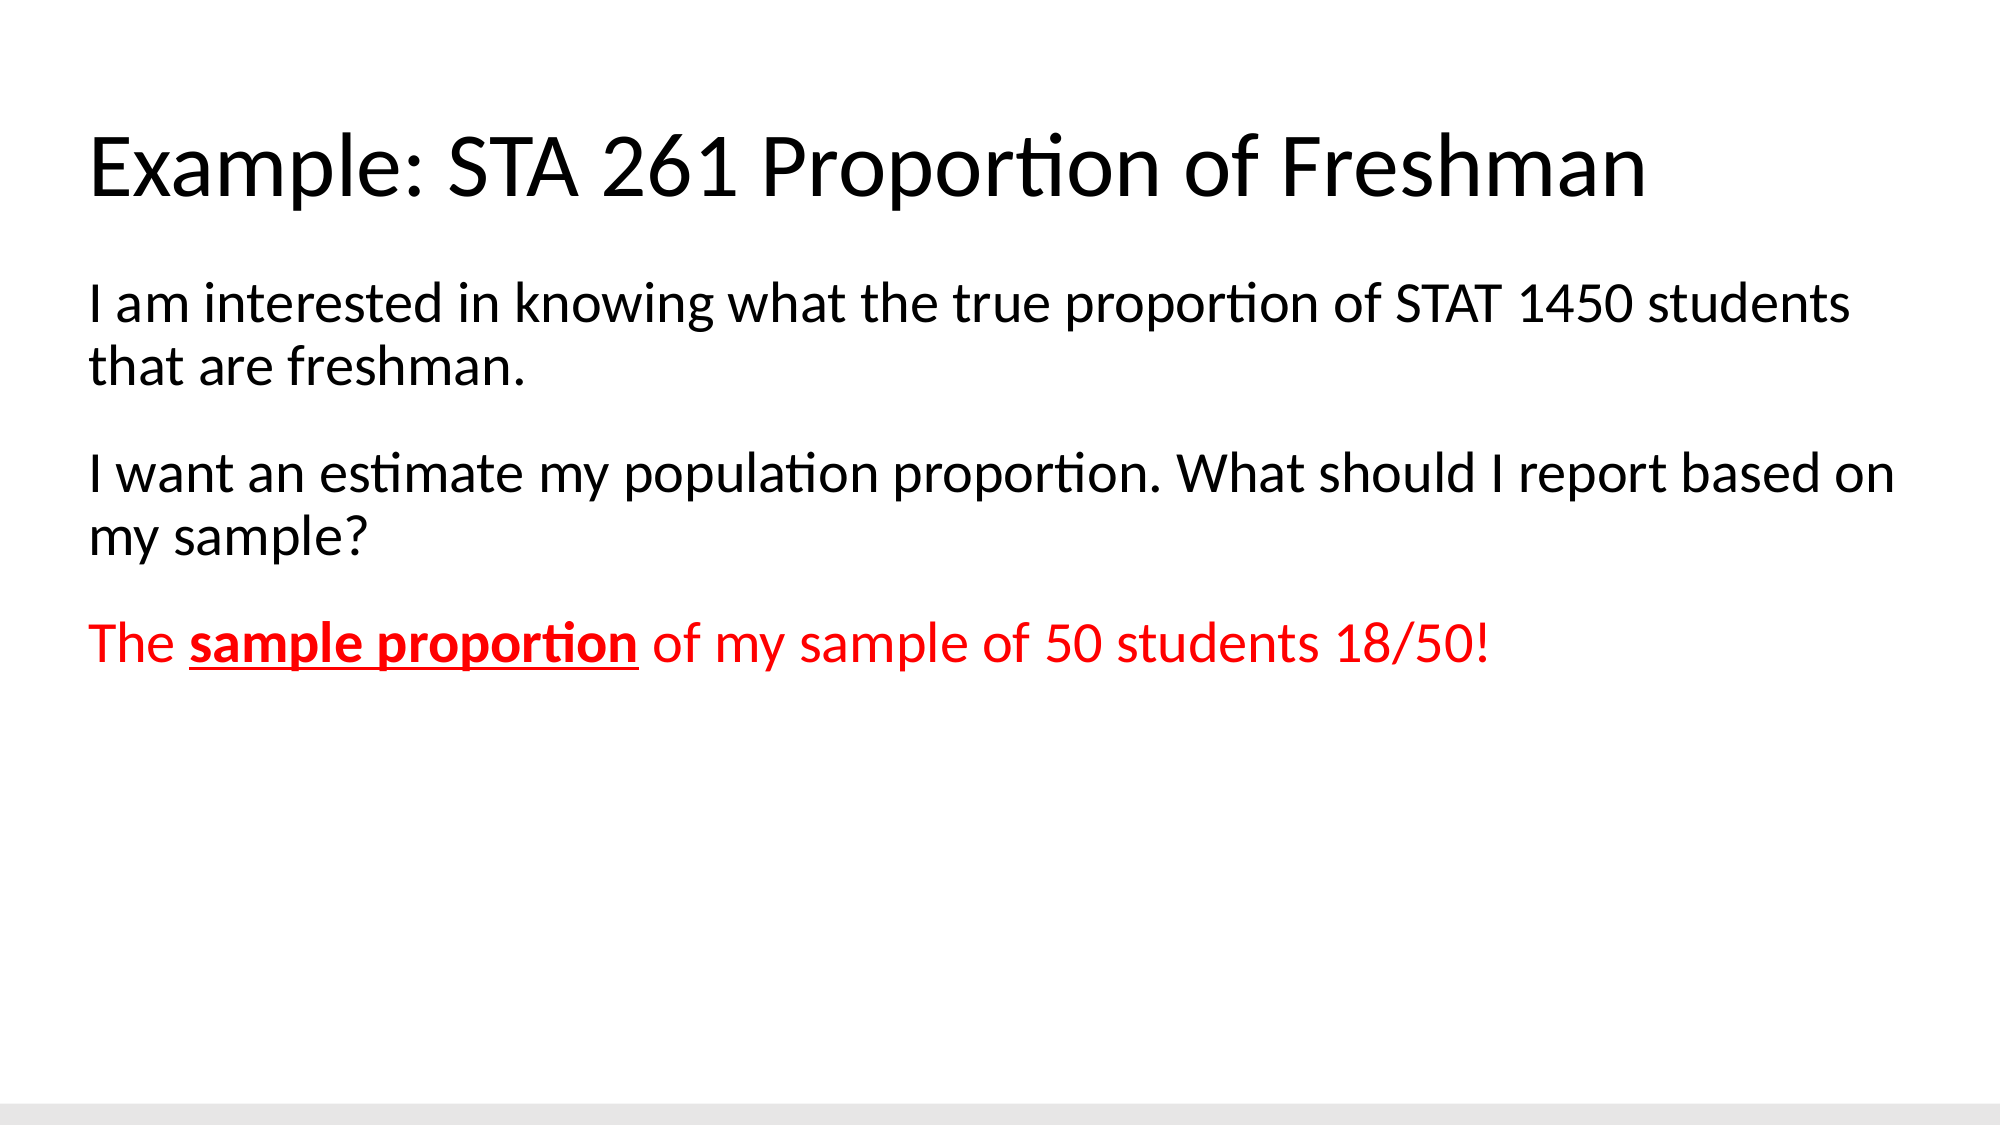

# Example: STA 261 Proportion of Freshman
I am interested in knowing what the true proportion of STAT 1450 students that are freshman.
I want an estimate my population proportion. What should I report based on my sample?
The sample proportion of my sample of 50 students 18/50!